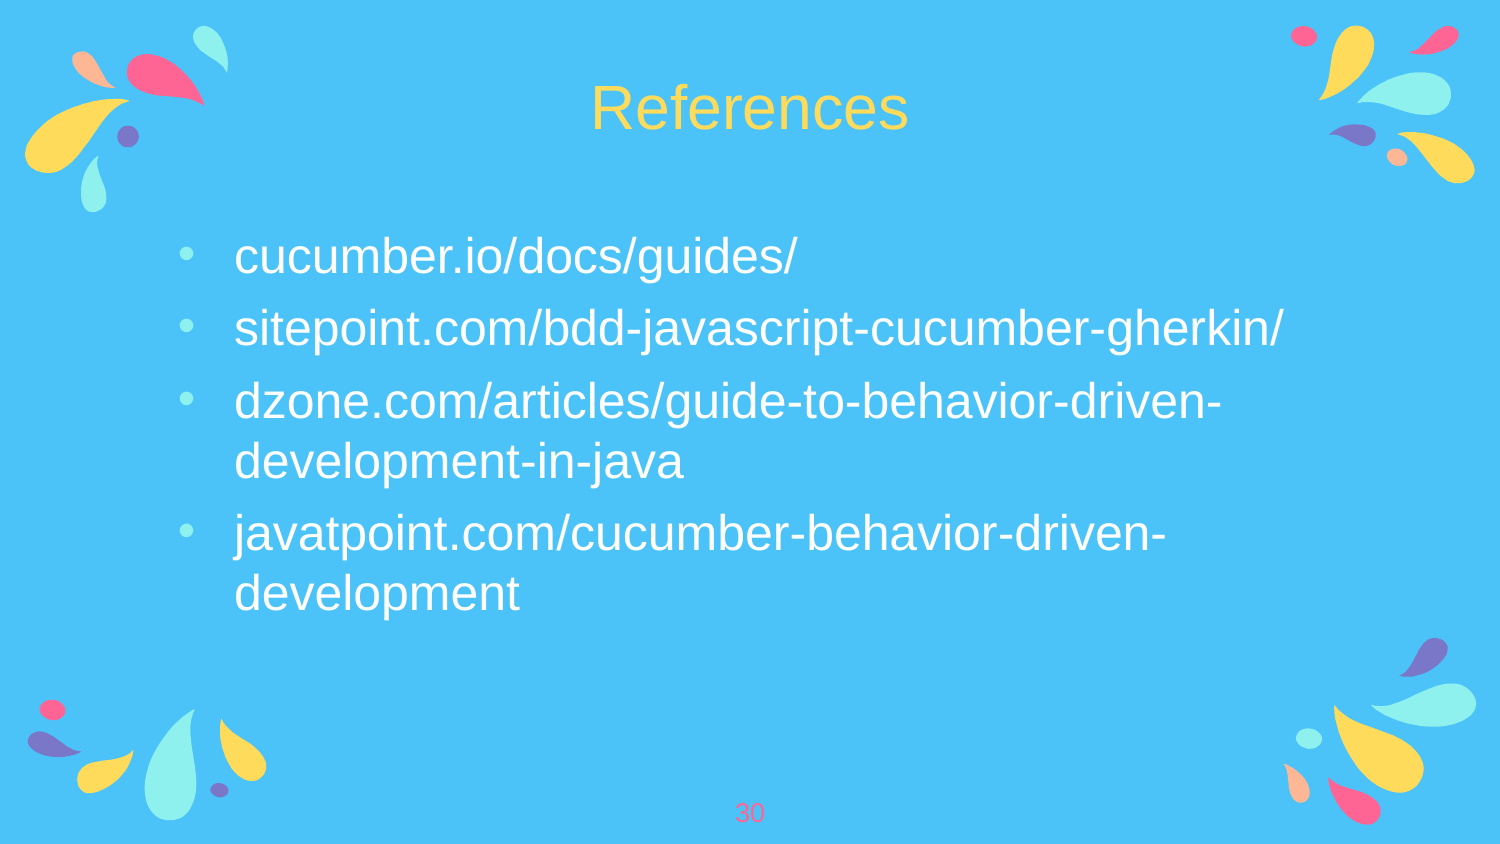

# References
cucumber.io/docs/guides/
sitepoint.com/bdd-javascript-cucumber-gherkin/
dzone.com/articles/guide-to-behavior-driven-development-in-java
javatpoint.com/cucumber-behavior-driven-development
30